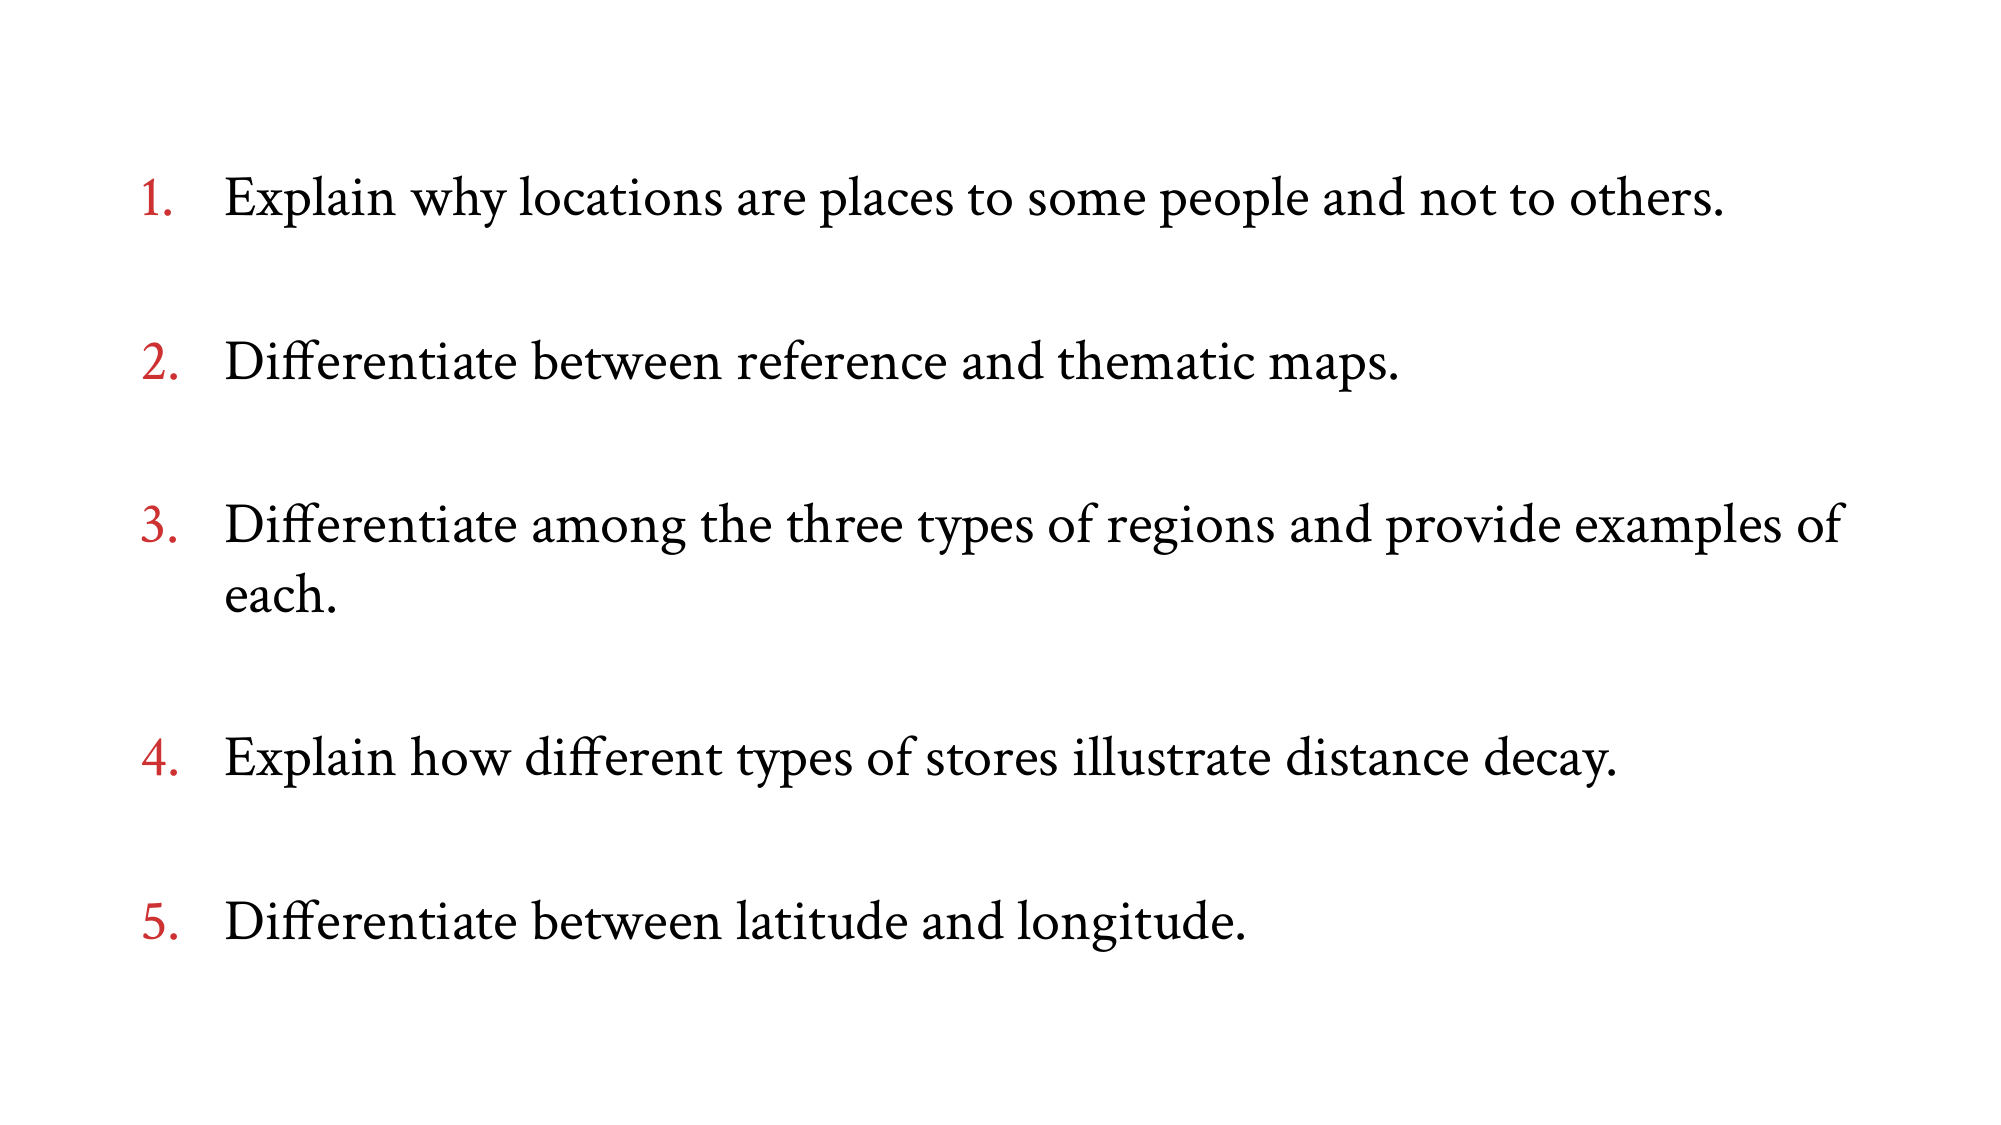

Explain why locations are places to some people and not to others.

Differentiate between reference and thematic maps.

Differentiate among the three types of regions and provide examples of each.

Explain how different types of stores illustrate distance decay.

Differentiate between latitude and longitude.